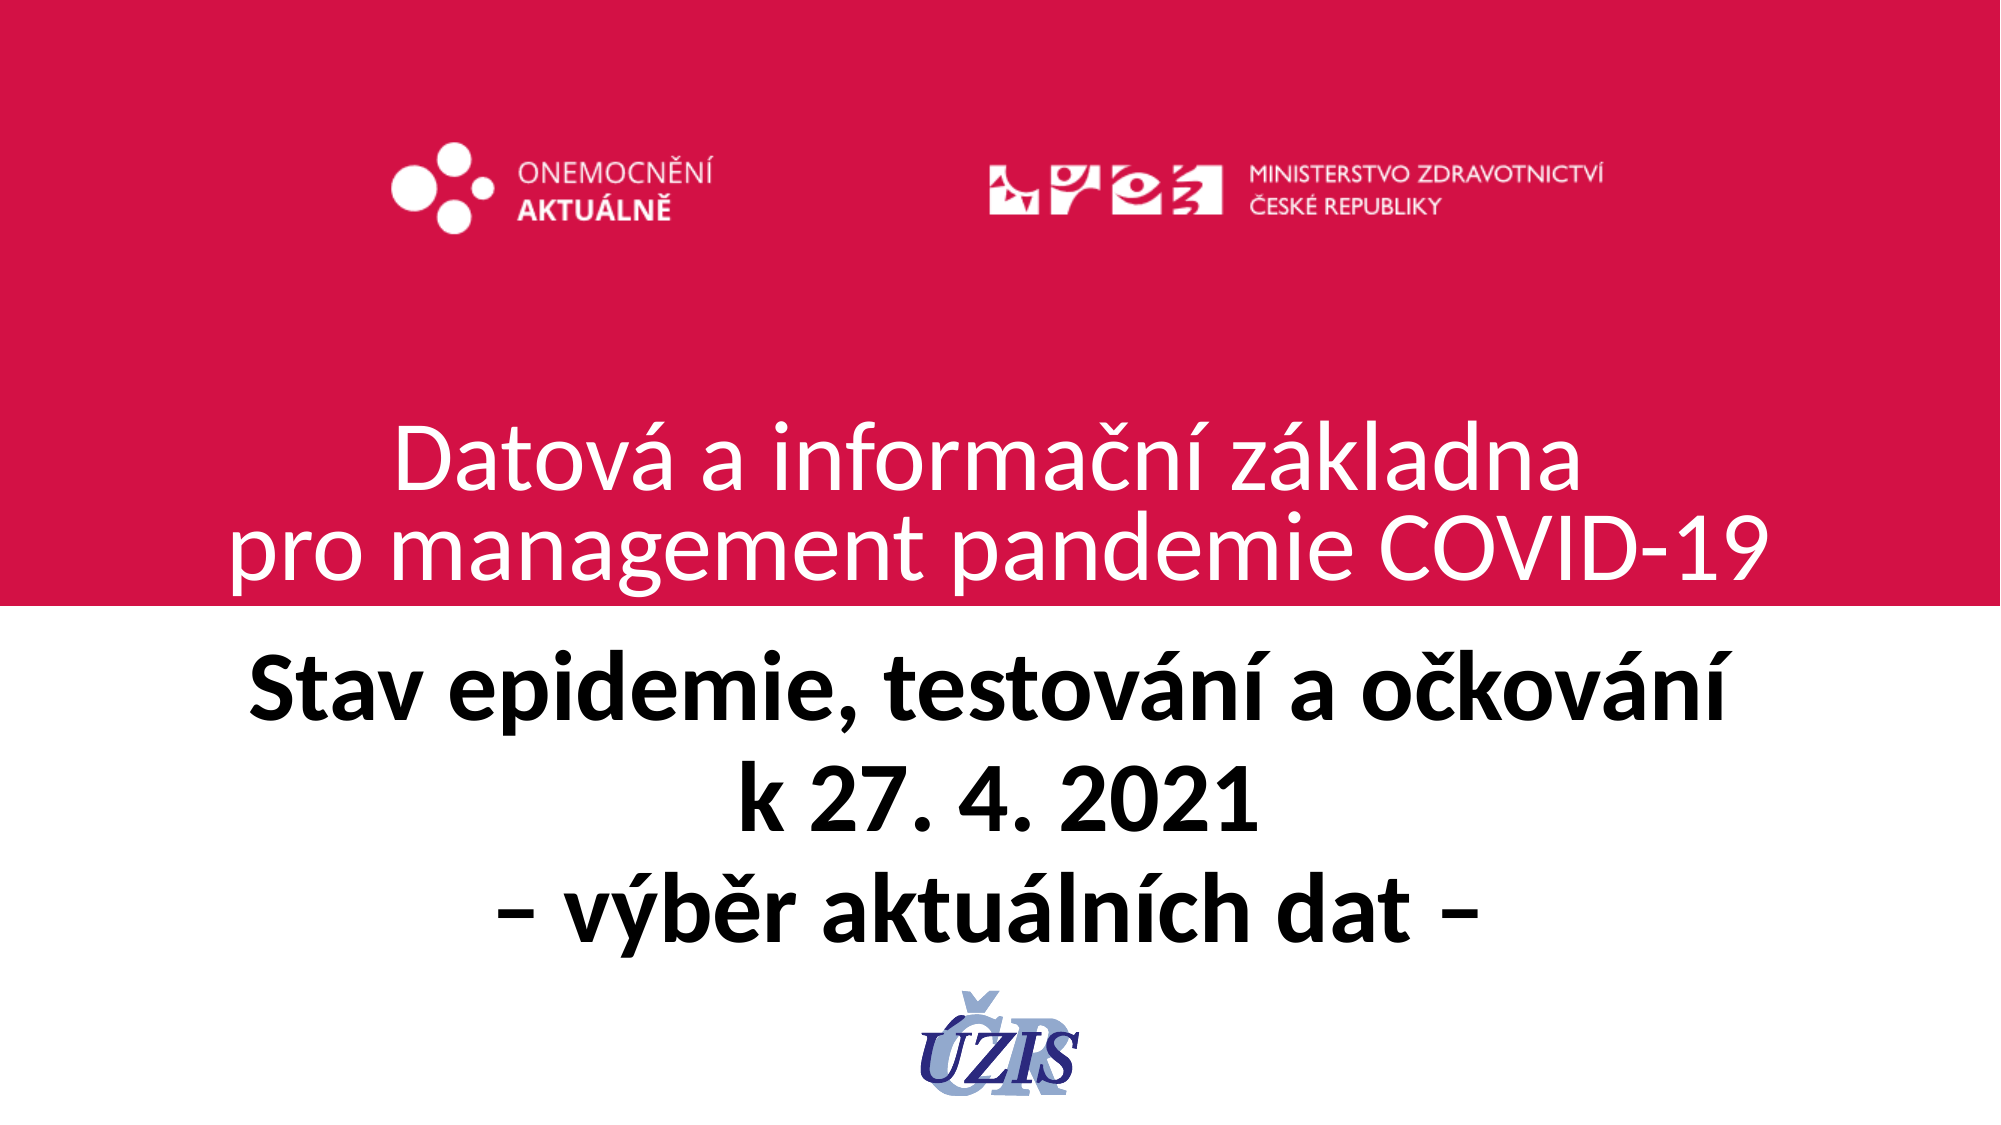

# Datová a informační základna pro management pandemie COVID-19
Stav epidemie, testování a očkování
k 27. 4. 2021
– výběr aktuálních dat –